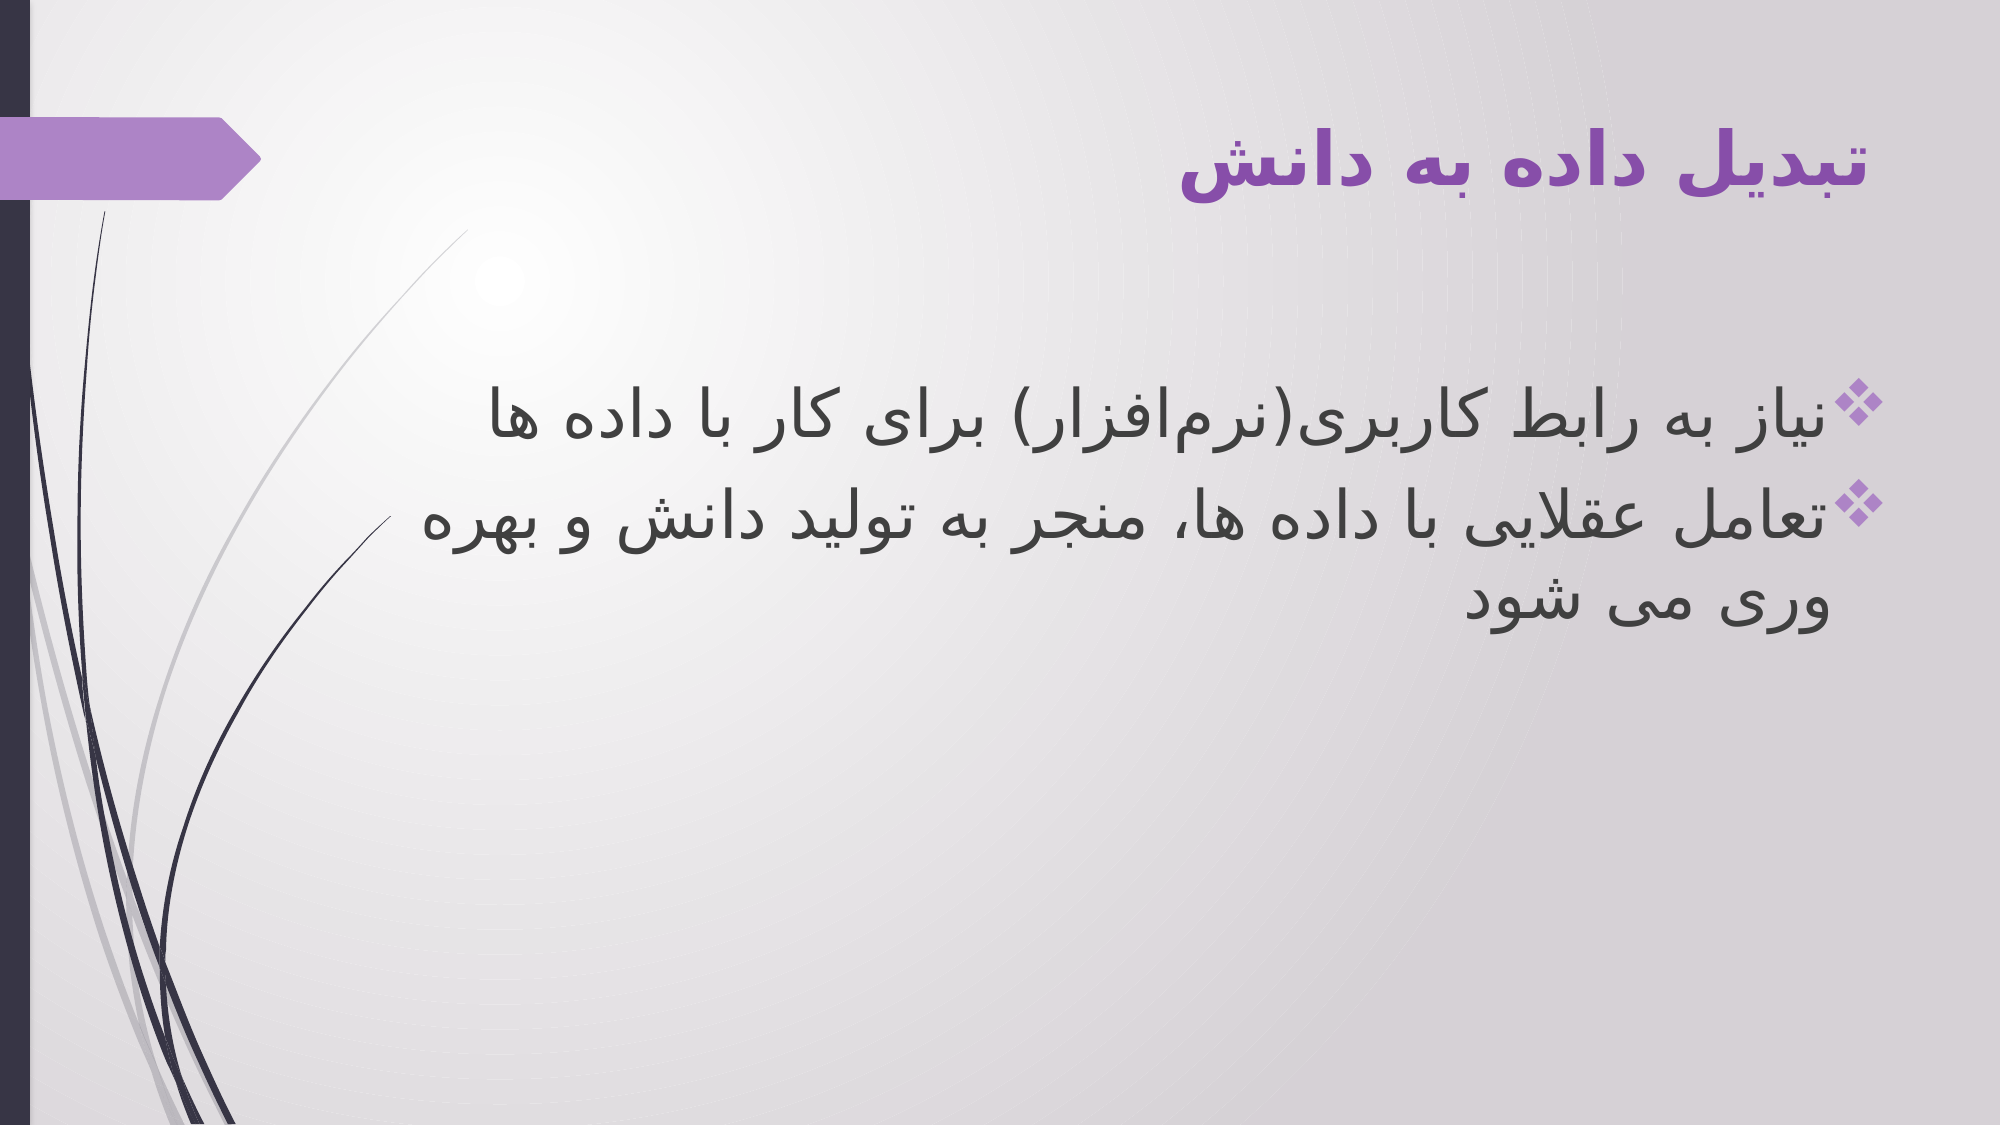

# تبدیل داده به دانش

نیاز به رابط کاربری(نرم‌افزار) برای کار با داده ها
تعامل عقلایی با داده ها، منجر به تولید دانش و بهره وری می شود